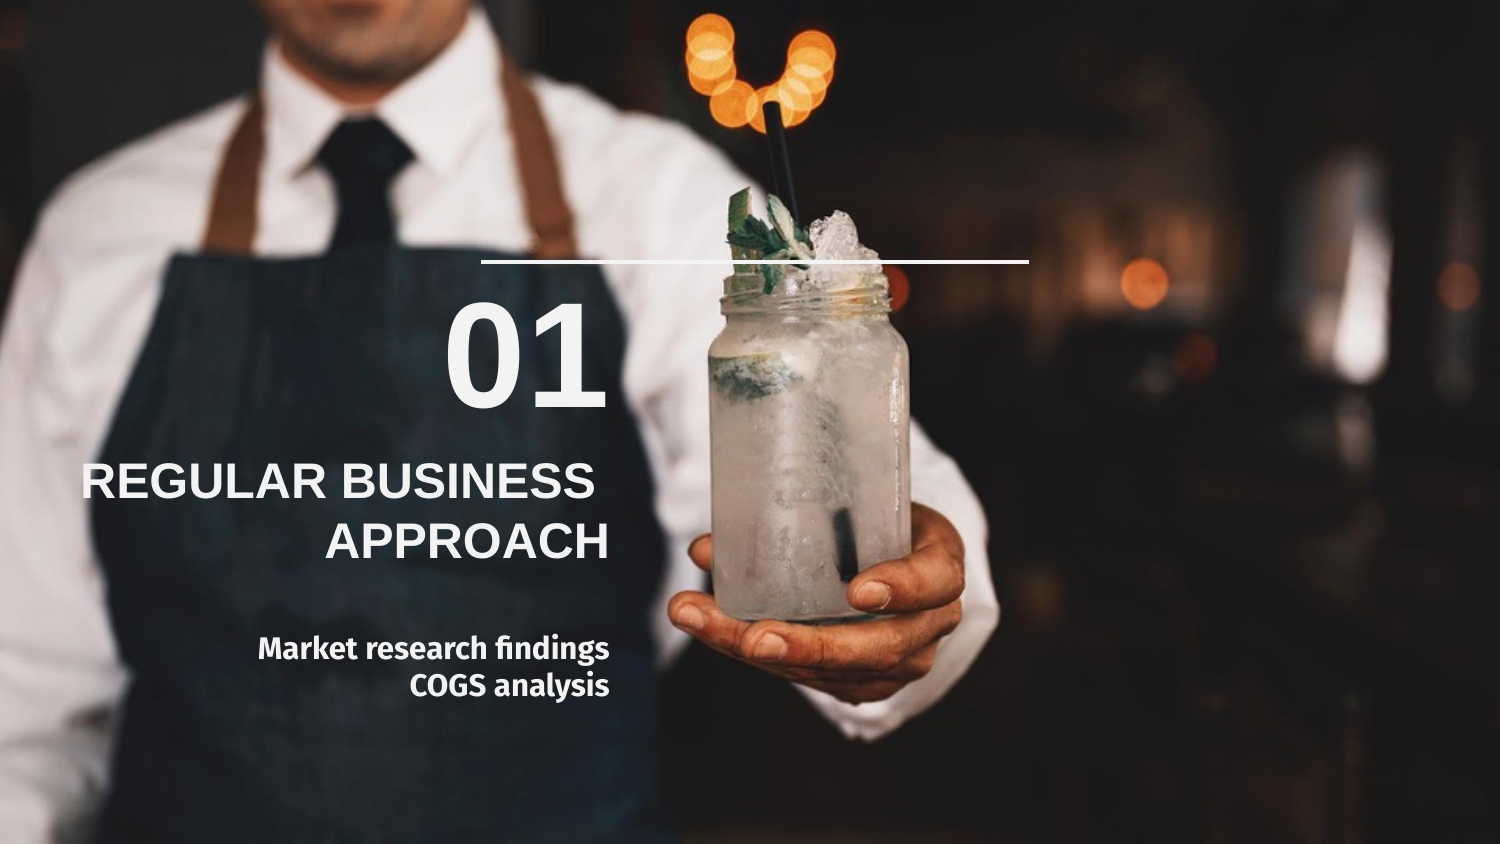

01
# REGULAR BUSINESS APPROACH
Market research findings
COGS analysis